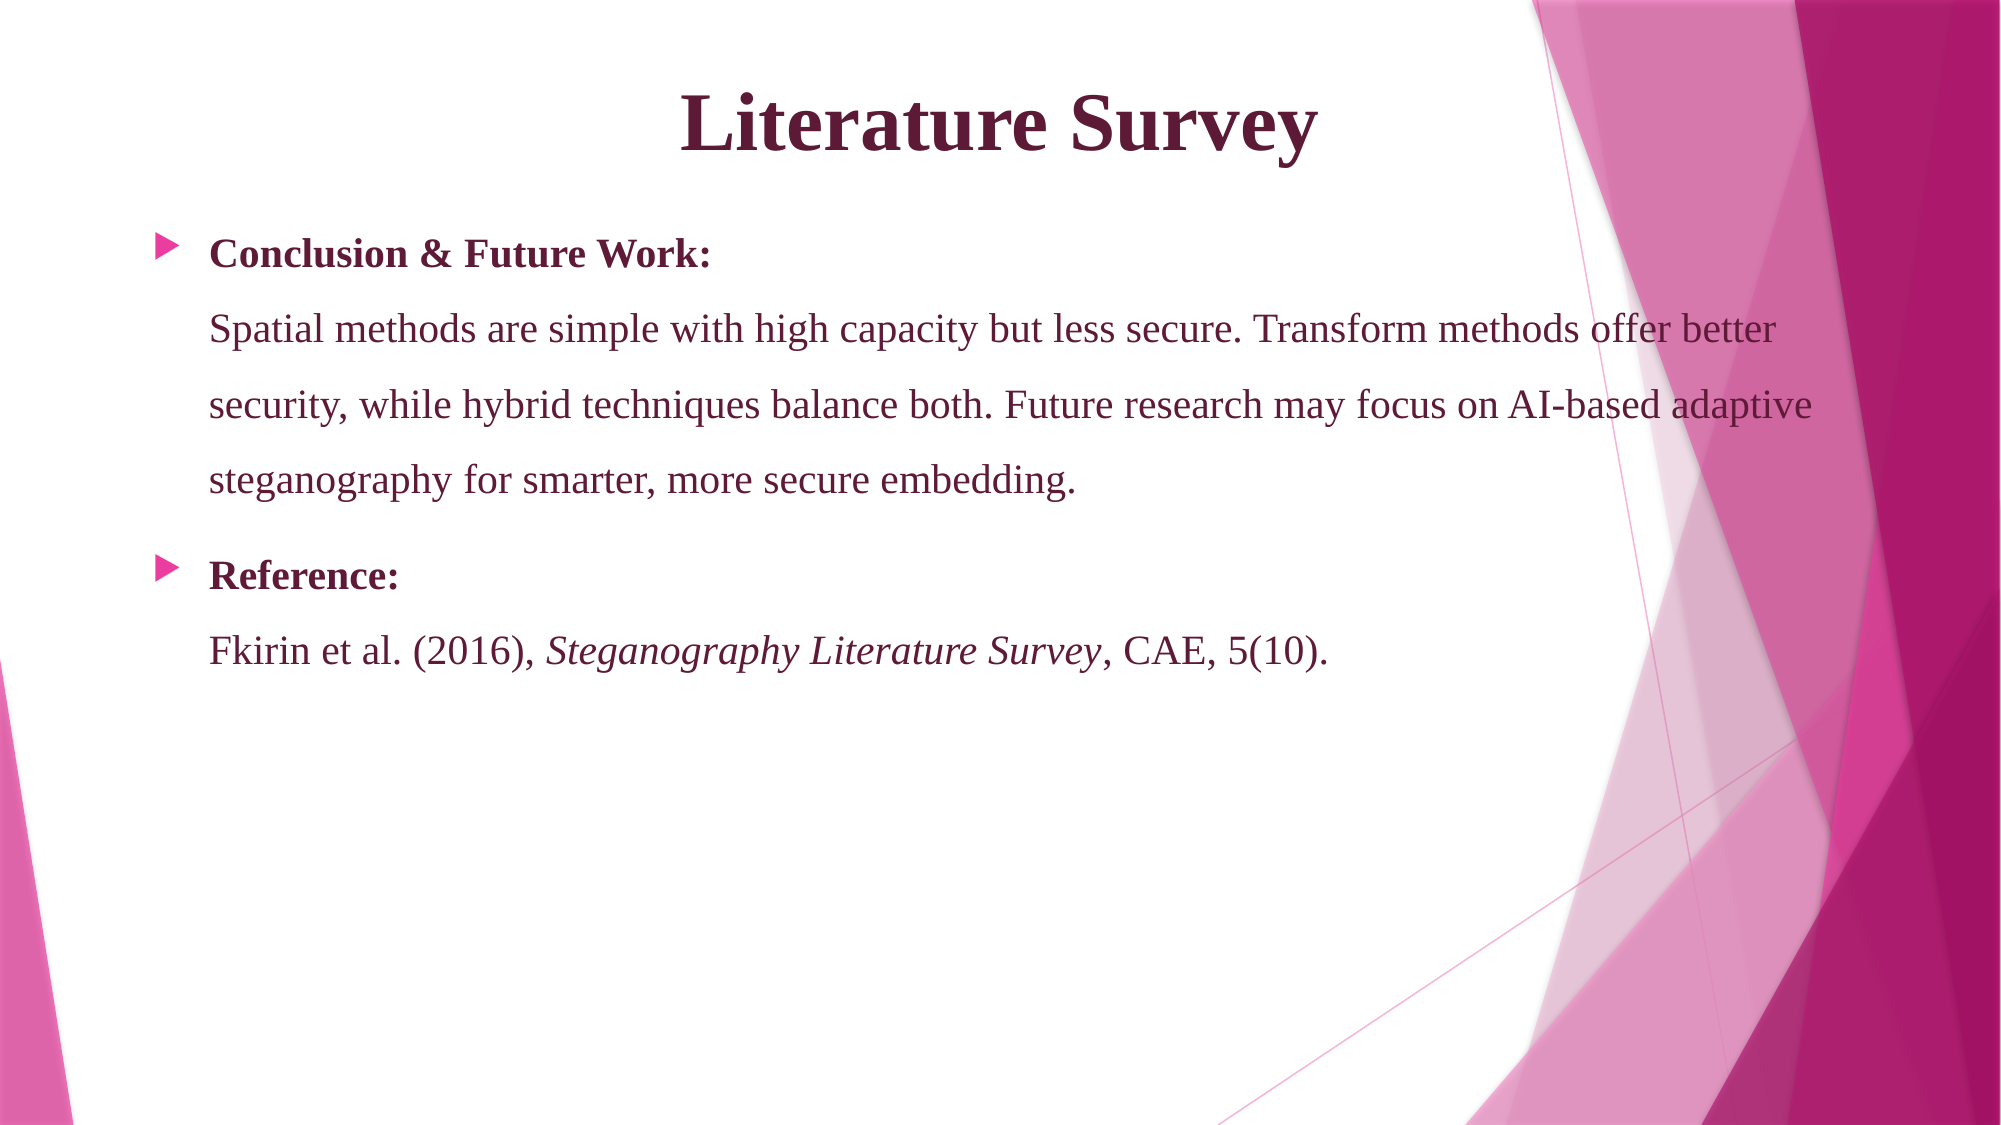

# Literature Survey

Conclusion & Future Work:
Spatial methods are simple with high capacity but less secure. Transform methods offer better security, while hybrid techniques balance both. Future research may focus on AI-based adaptive steganography for smarter, more secure embedding.
Reference:
Fkirin et al. (2016), Steganography Literature Survey, CAE, 5(10).